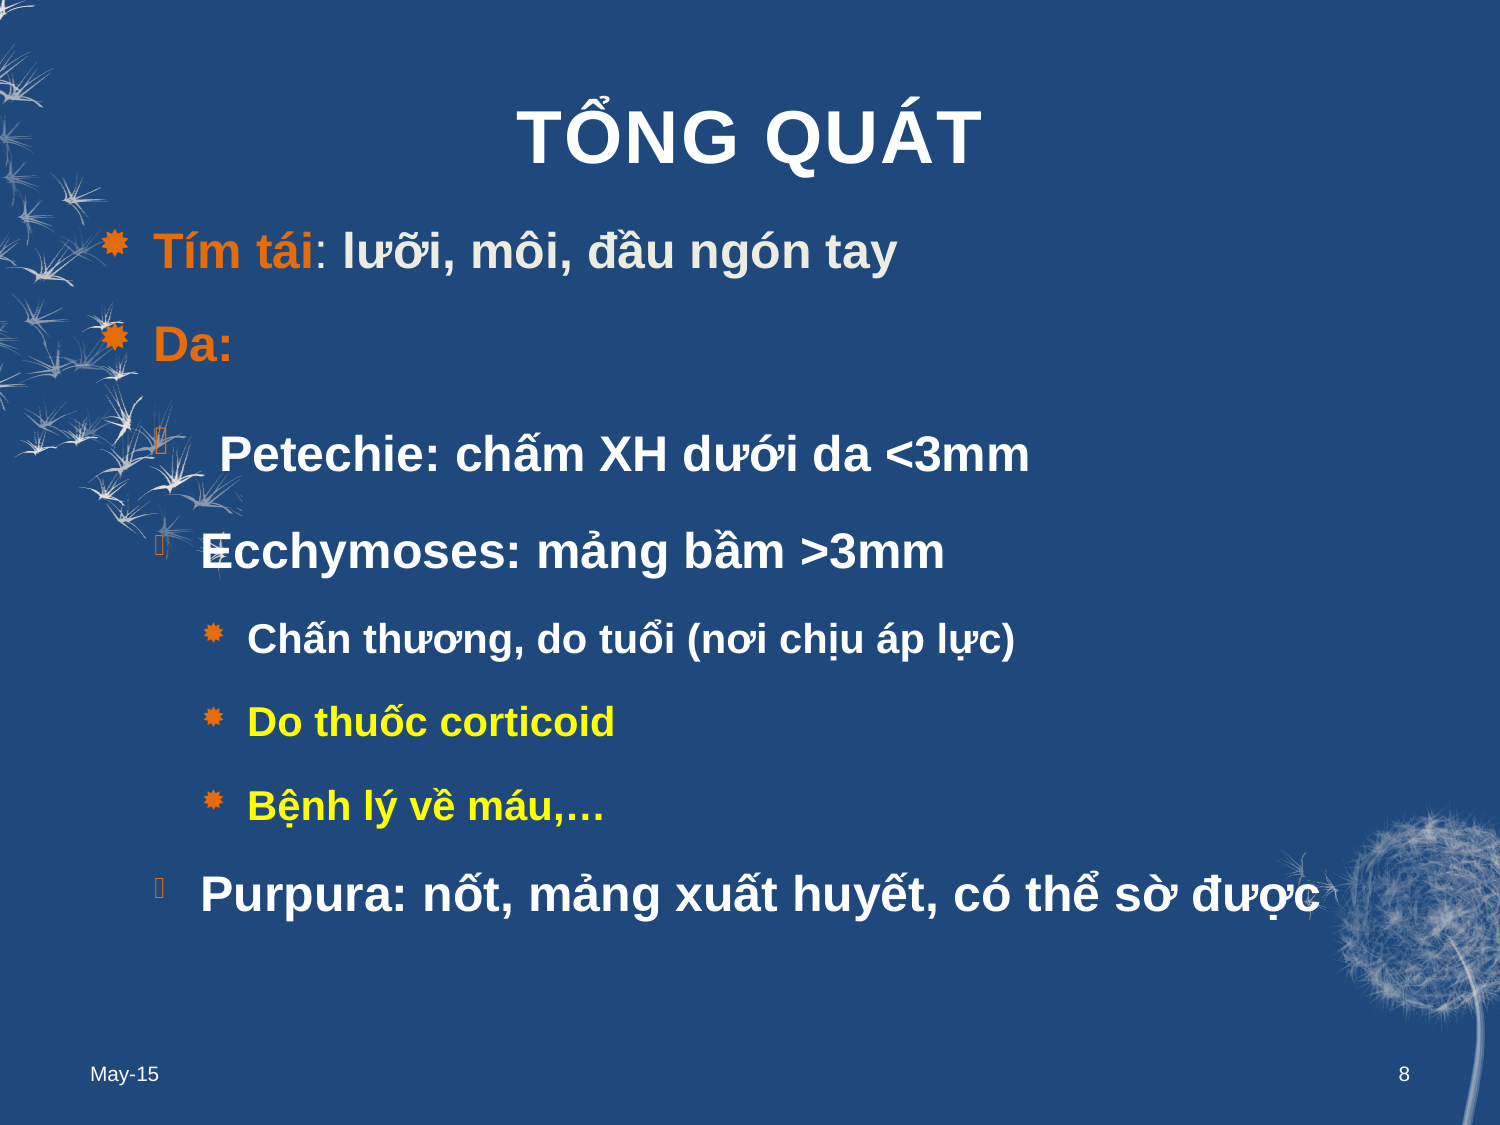

# TỔNG QUÁT
Tím tái: lưỡi, môi, đầu ngón tay
Da:
 Petechie: chấm XH dưới da <3mm
Ecchymoses: mảng bầm >3mm
Chấn thương, do tuổi (nơi chịu áp lực)
Do thuốc corticoid
Bệnh lý về máu,…
Purpura: nốt, mảng xuất huyết, có thể sờ được

May-15
8